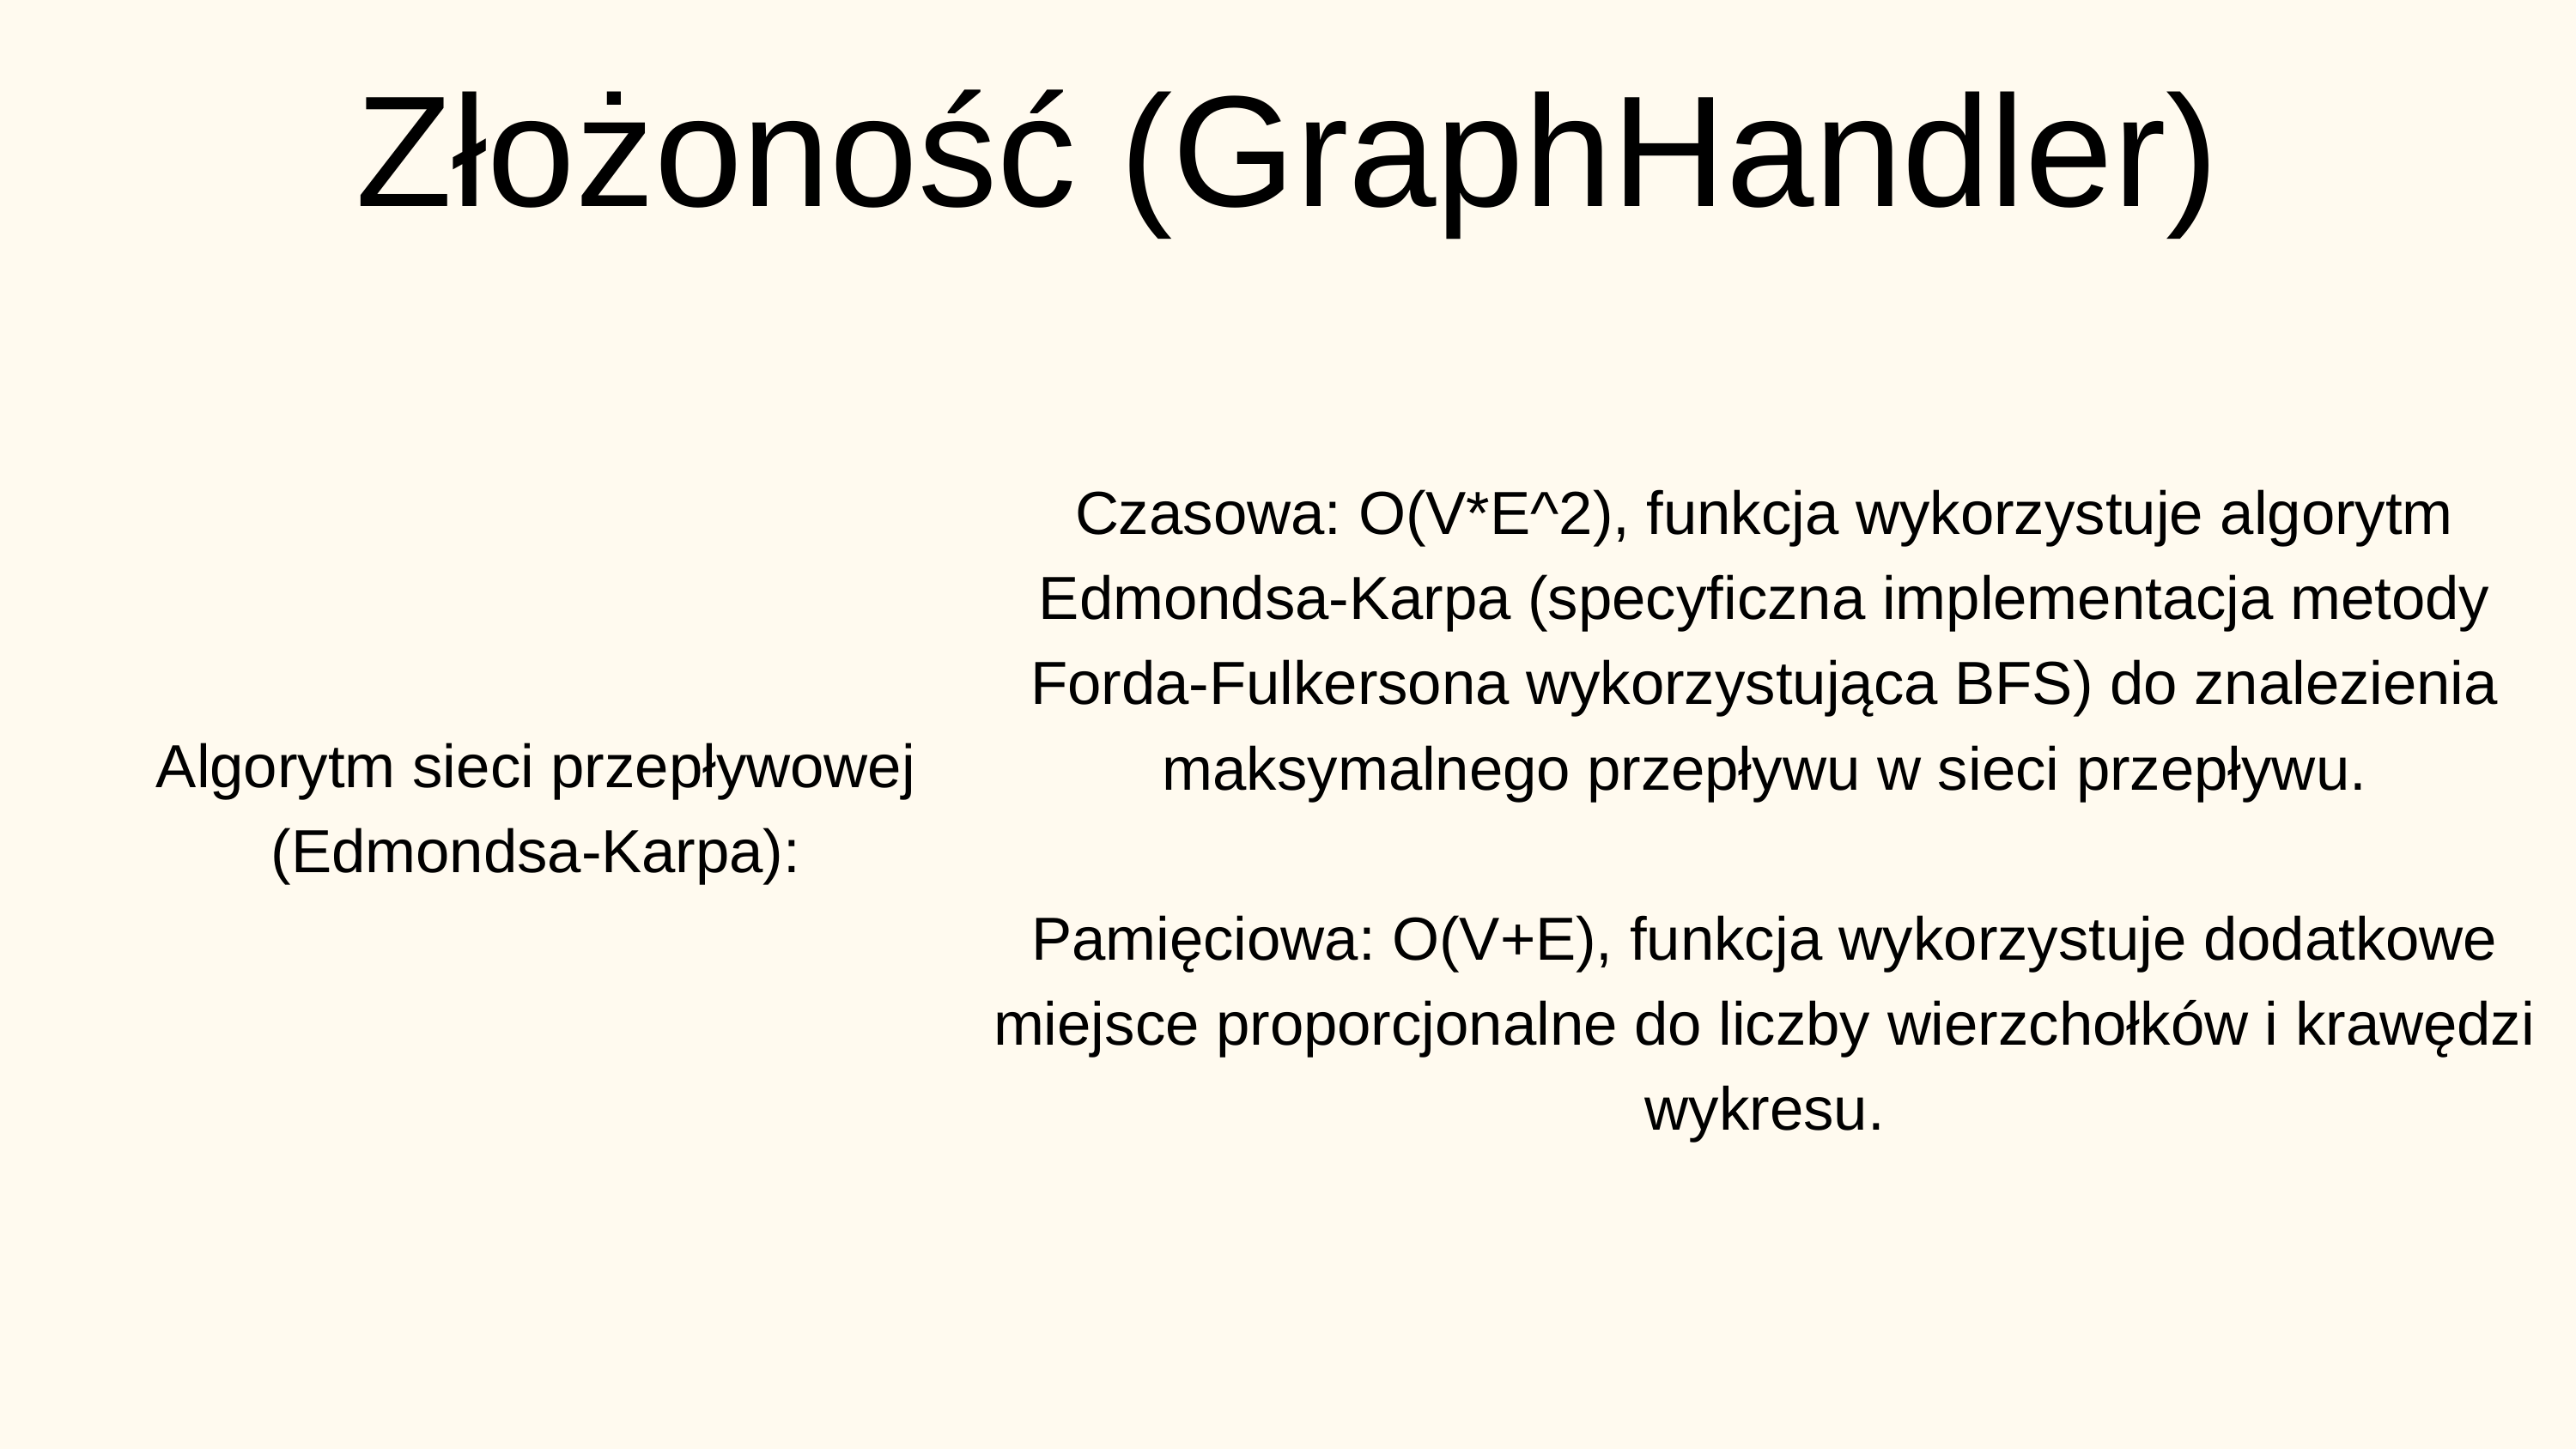

Złożoność (GraphHandler)
Czasowa: O(V*E^2), funkcja wykorzystuje algorytm Edmondsa-Karpa (specyficzna implementacja metody Forda-Fulkersona wykorzystująca BFS) do znalezienia maksymalnego przepływu w sieci przepływu.

Pamięciowa: O(V+E), funkcja wykorzystuje dodatkowe miejsce proporcjonalne do liczby wierzchołków i krawędzi wykresu.
Algorytm sieci przepływowej
(Edmondsa-Karpa):